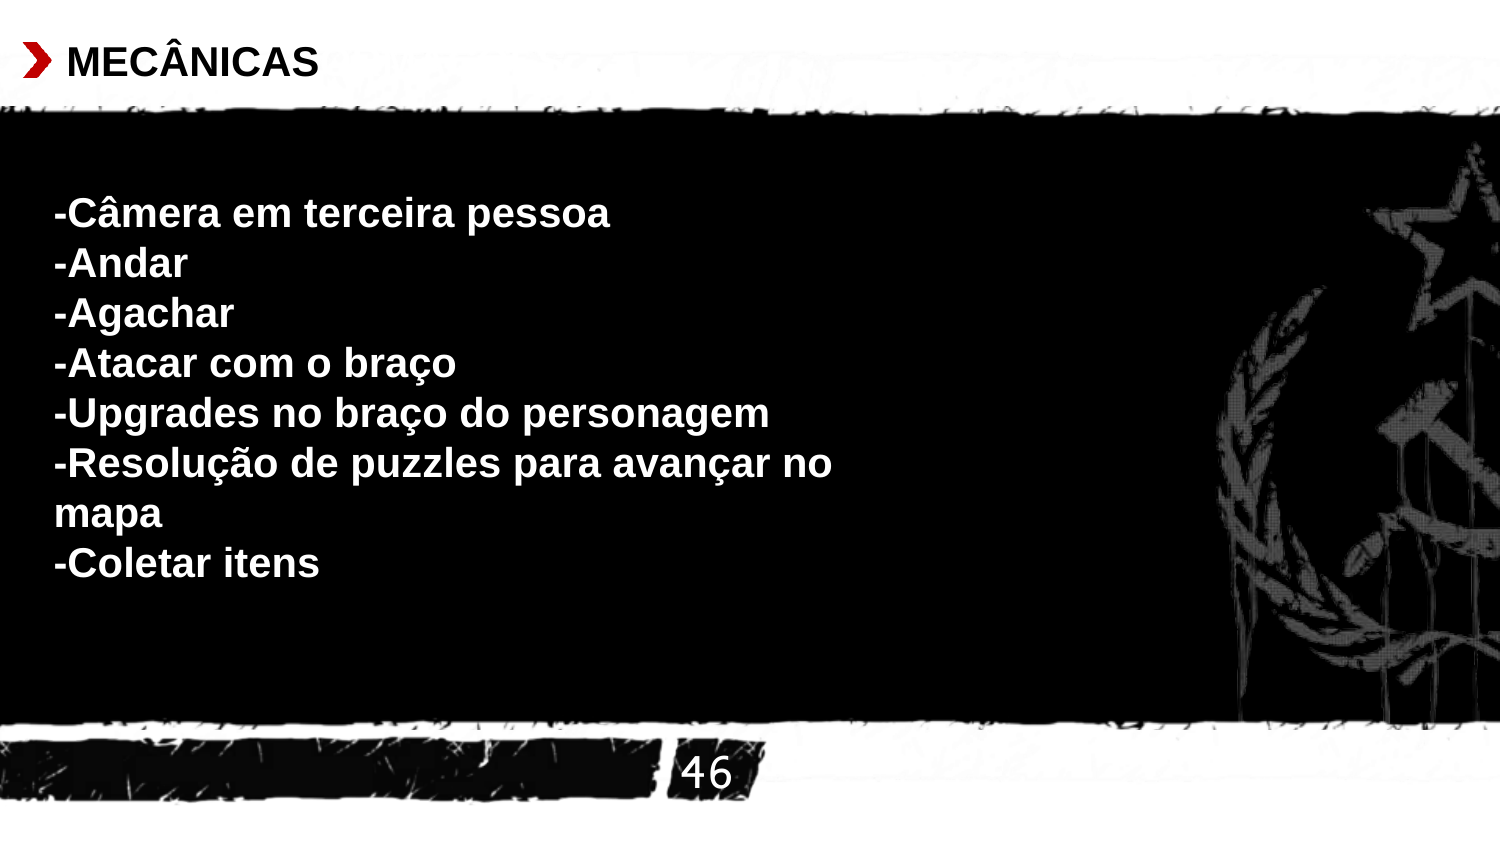

# MECÂNICASORMAÇÕES

-Câmera em terceira pessoa
-Andar
-Agachar
-Atacar com o braço
-Upgrades no braço do personagem
-Resolução de puzzles para avançar no mapa
-Coletar itens
46